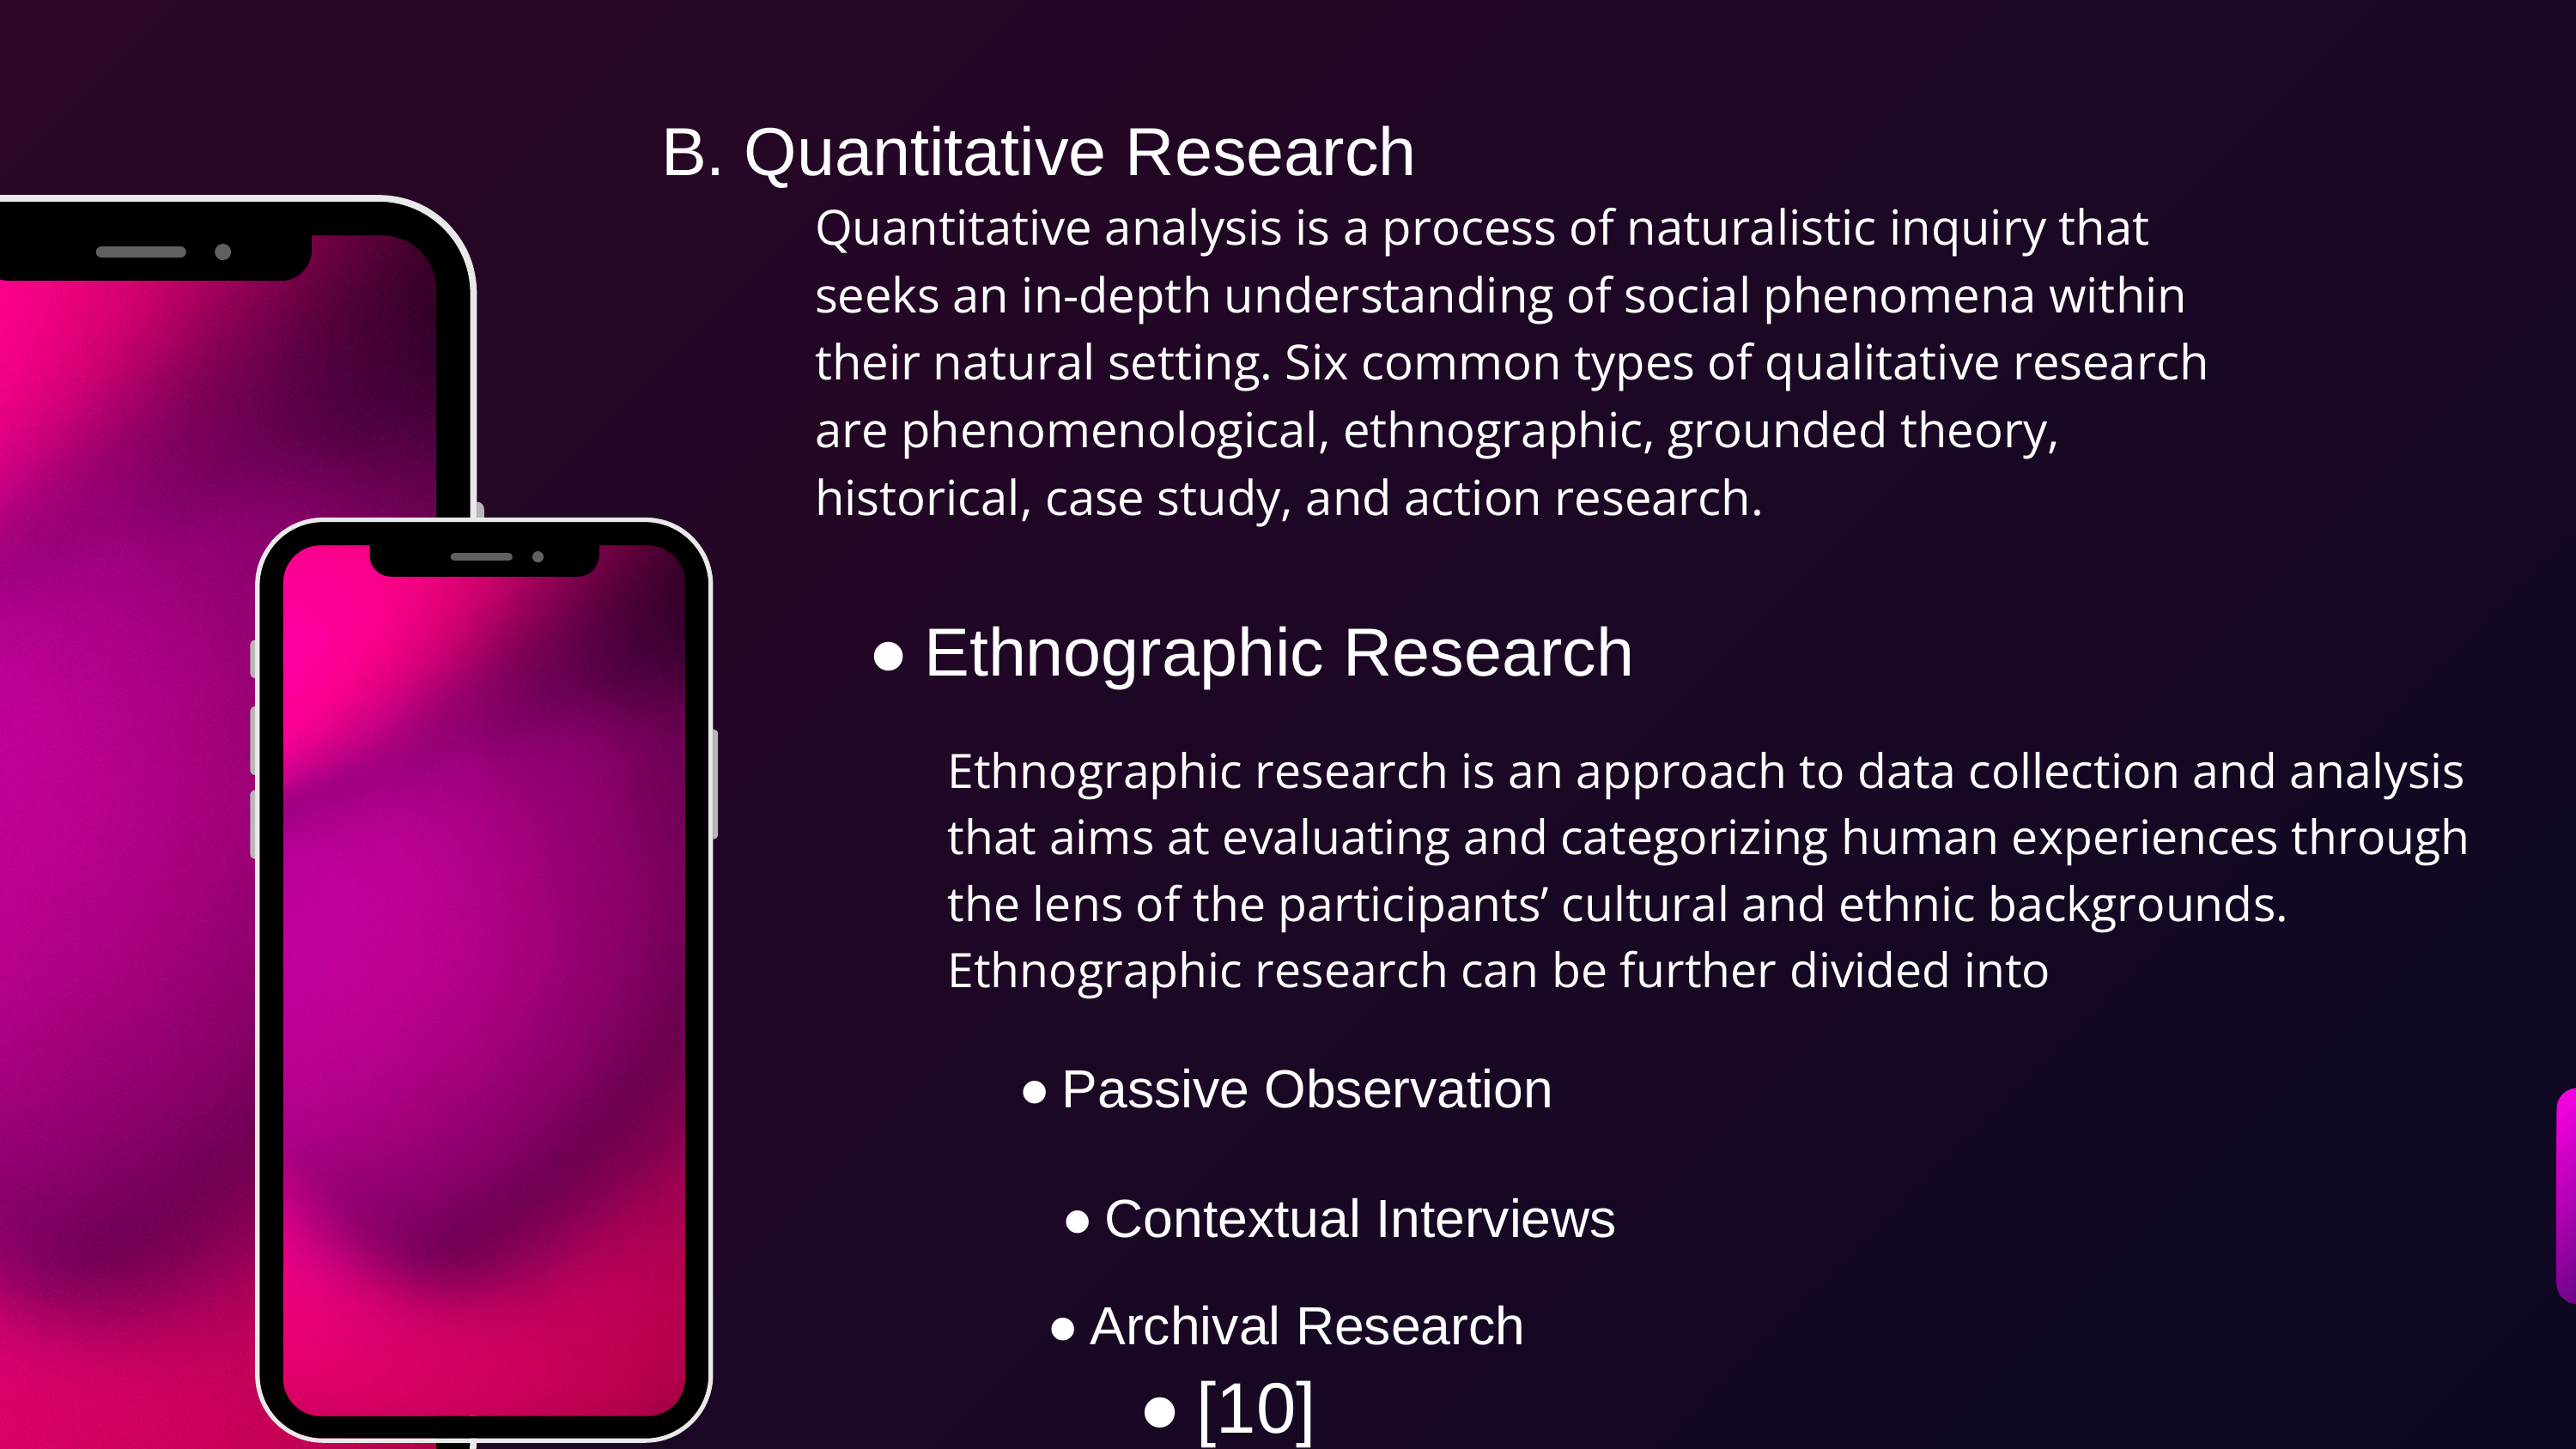

B. Quantitative Research
Quantitative analysis is a process of naturalistic inquiry that seeks an in-depth understanding of social phenomena within their natural setting. Six common types of qualitative research are phenomenological, ethnographic, grounded theory, historical, case study, and action research.

⦁ Ethnographic Research

Ethnographic research is an approach to data collection and analysis that aims at evaluating and categorizing human experiences through the lens of the participants’ cultural and ethnic backgrounds. Ethnographic research can be further divided into

⦁ Passive Observation

⦁ Contextual Interviews

⦁ Archival Research

⦁ [10]